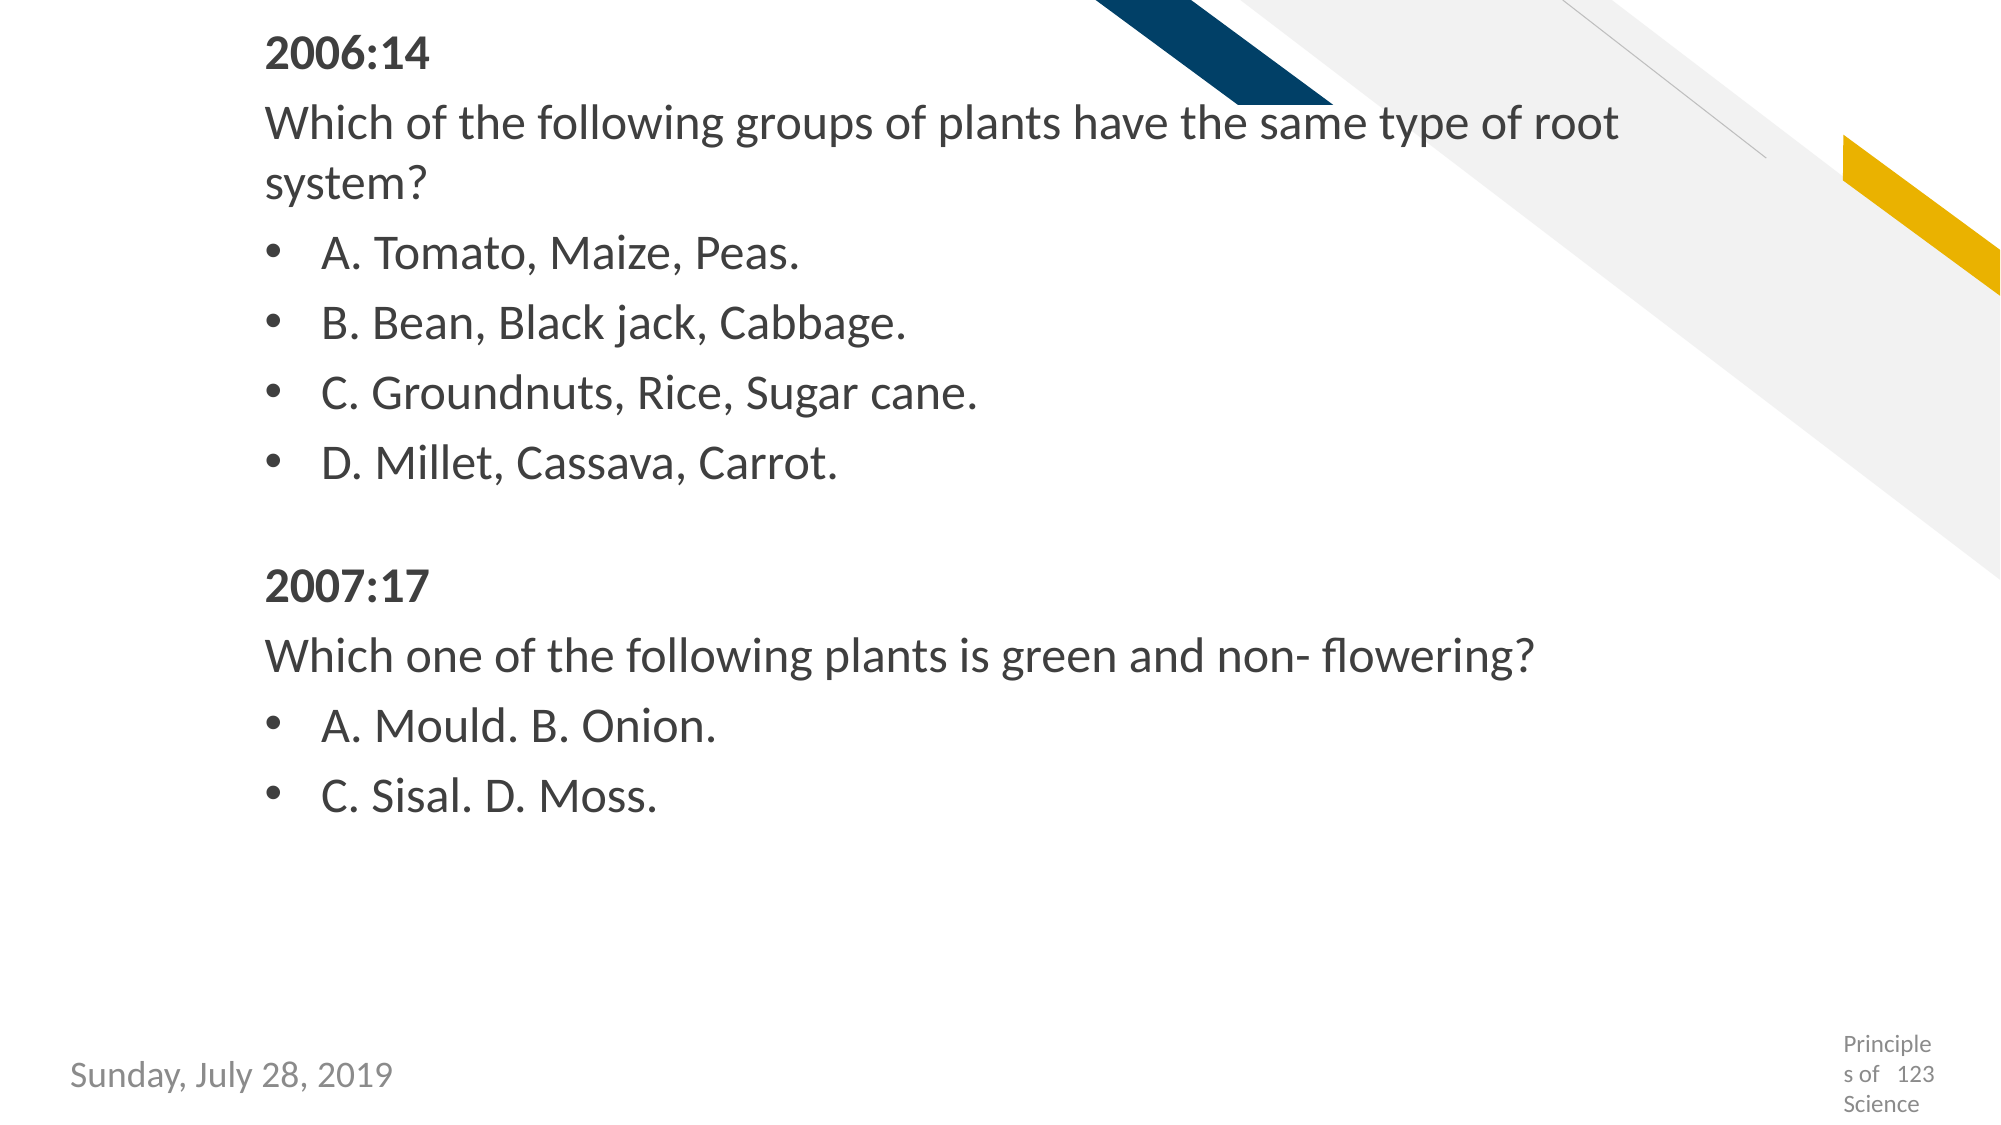

123
2006:14
Which of the following groups of plants have the same type of root system?
A. Tomato, Maize, Peas.
B. Bean, Black jack, Cabbage.
C. Groundnuts, Rice, Sugar cane.
D. Millet, Cassava, Carrot.
2007:17
Which one of the following plants is green and non- flowering?
A. Mould. B. Onion.
C. Sisal. D. Moss.
Sunday, July 28, 2019
Principles of Science